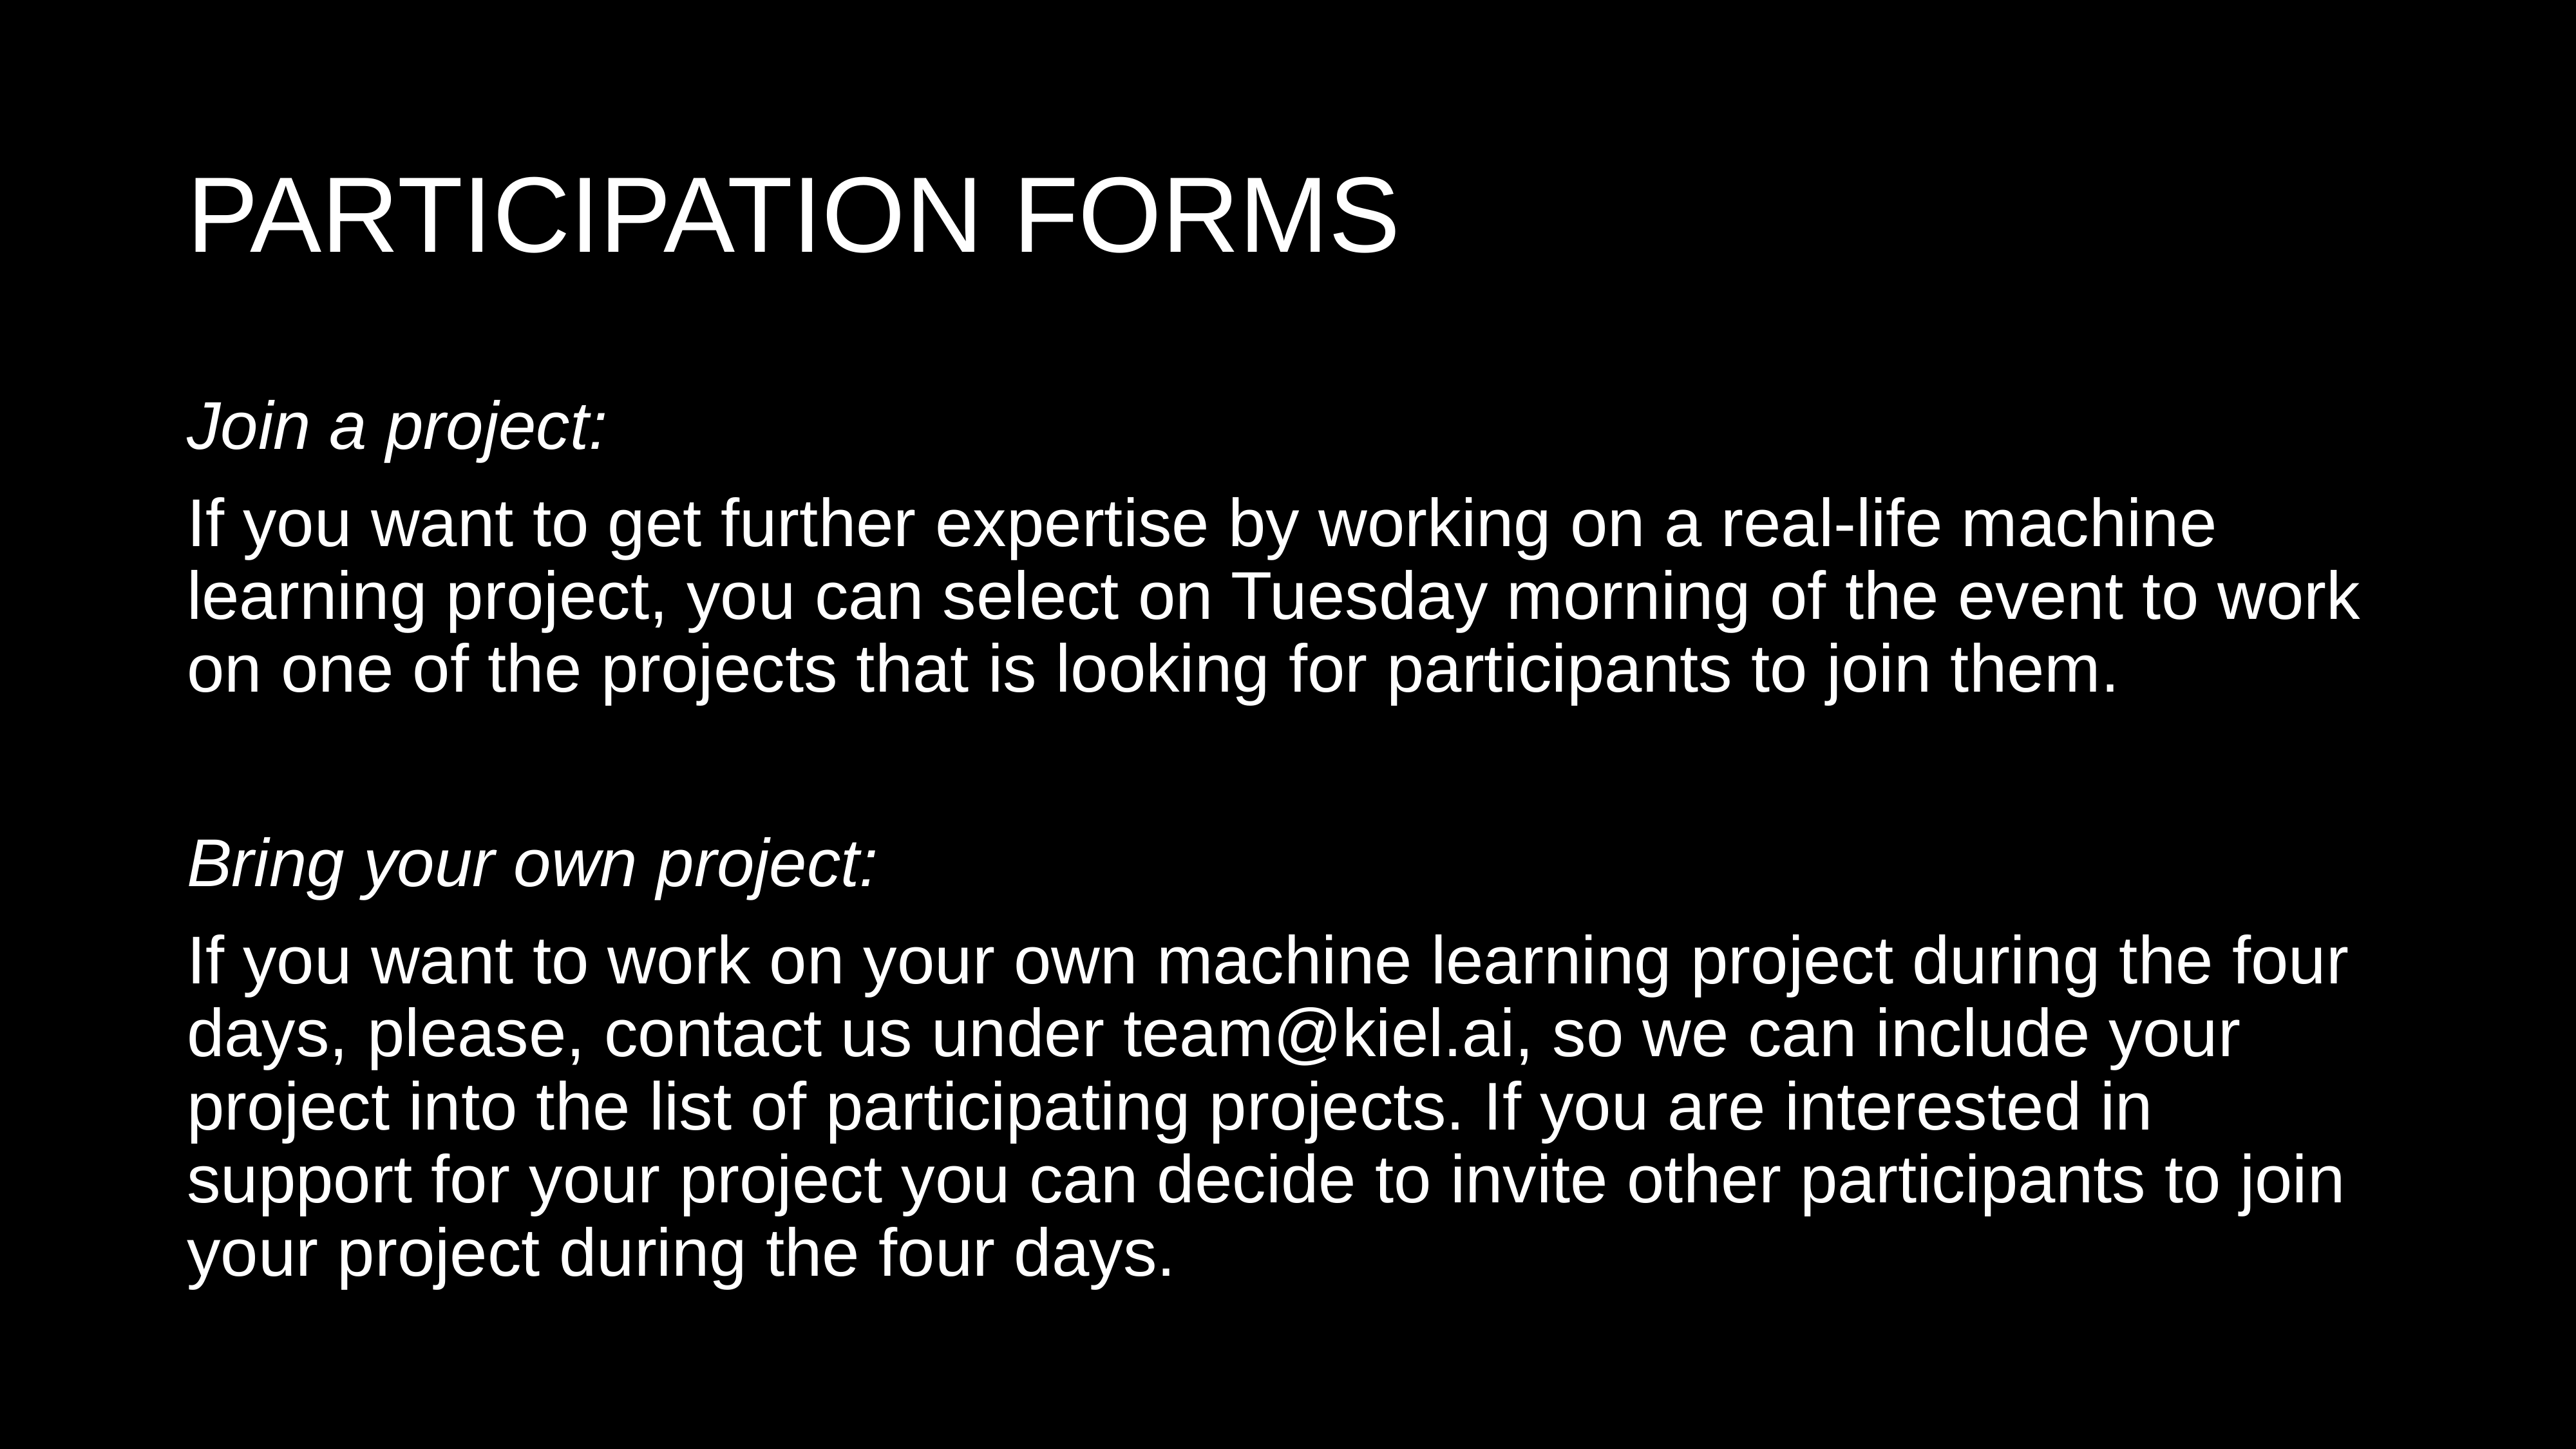

# Participation Forms
Join a project:
If you want to get further expertise by working on a real-life machine learning project, you can select on Tuesday morning of the event to work on one of the projects that is looking for participants to join them.

Bring your own project:
If you want to work on your own machine learning project during the four days, please, contact us under team@kiel.ai, so we can include your project into the list of participating projects. If you are interested in support for your project you can decide to invite other participants to join your project during the four days.